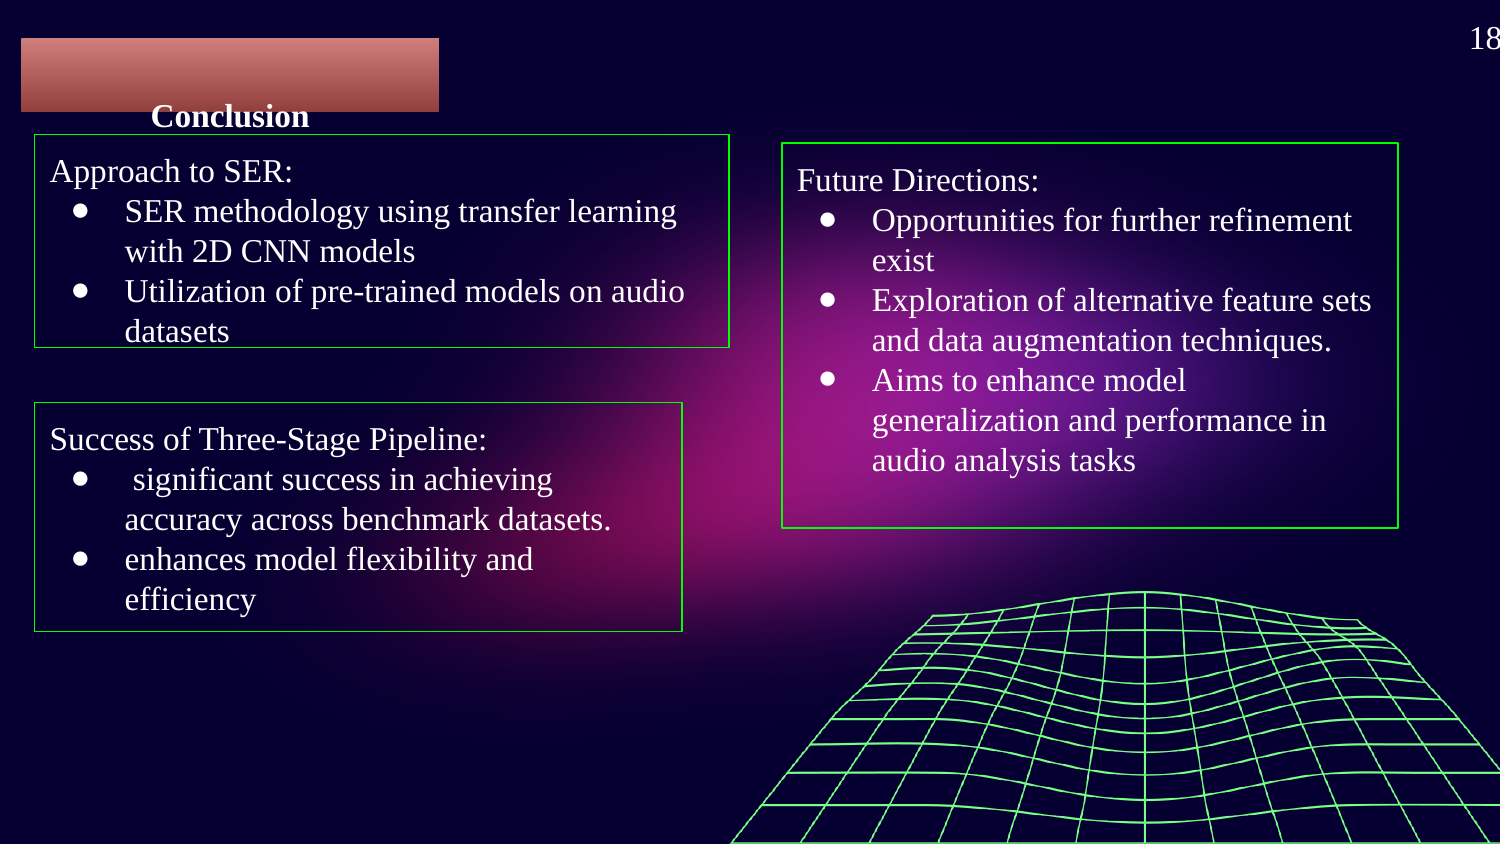

18
Conclusion

Approach to SER:
SER methodology using transfer learning with 2D CNN models
Utilization of pre-trained models on audio datasets

Future Directions:
Opportunities for further refinement exist
Exploration of alternative feature sets and data augmentation techniques.
Aims to enhance model generalization and performance in audio analysis tasks
Success of Three-Stage Pipeline:
 significant success in achieving  accuracy across benchmark datasets.
enhances model flexibility and efficiency